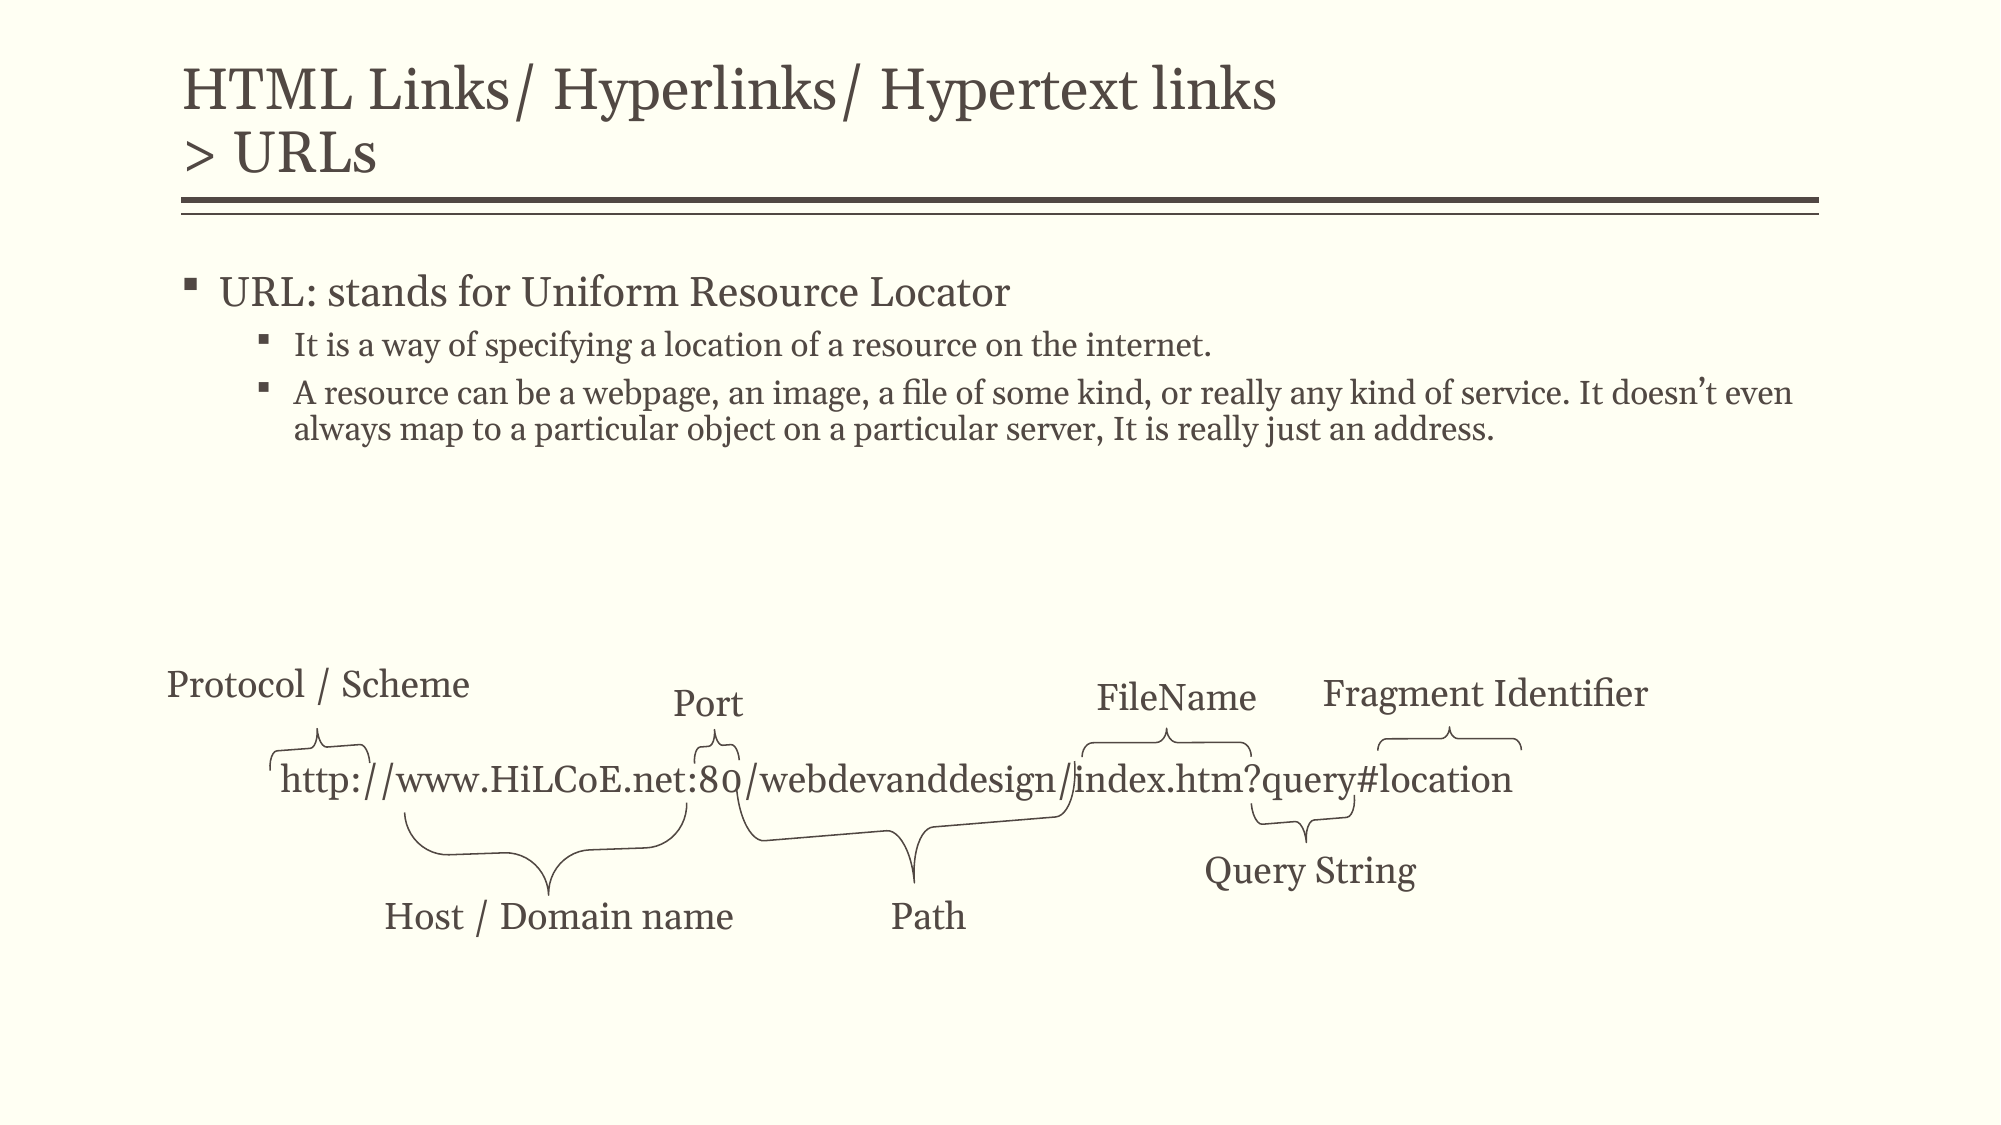

# HTML Links/ Hyperlinks/ Hypertext links > URLs
URL: stands for Uniform Resource Locator
It is a way of specifying a location of a resource on the internet.
A resource can be a webpage, an image, a file of some kind, or really any kind of service. It doesn’t even always map to a particular object on a particular server, It is really just an address.

Protocol / Scheme

Fragment Identifier
FileName

Port

http://www.HiLCoE.net:80/webdevanddesign/index.htm?query#location

Query String
Host / Domain name
Path